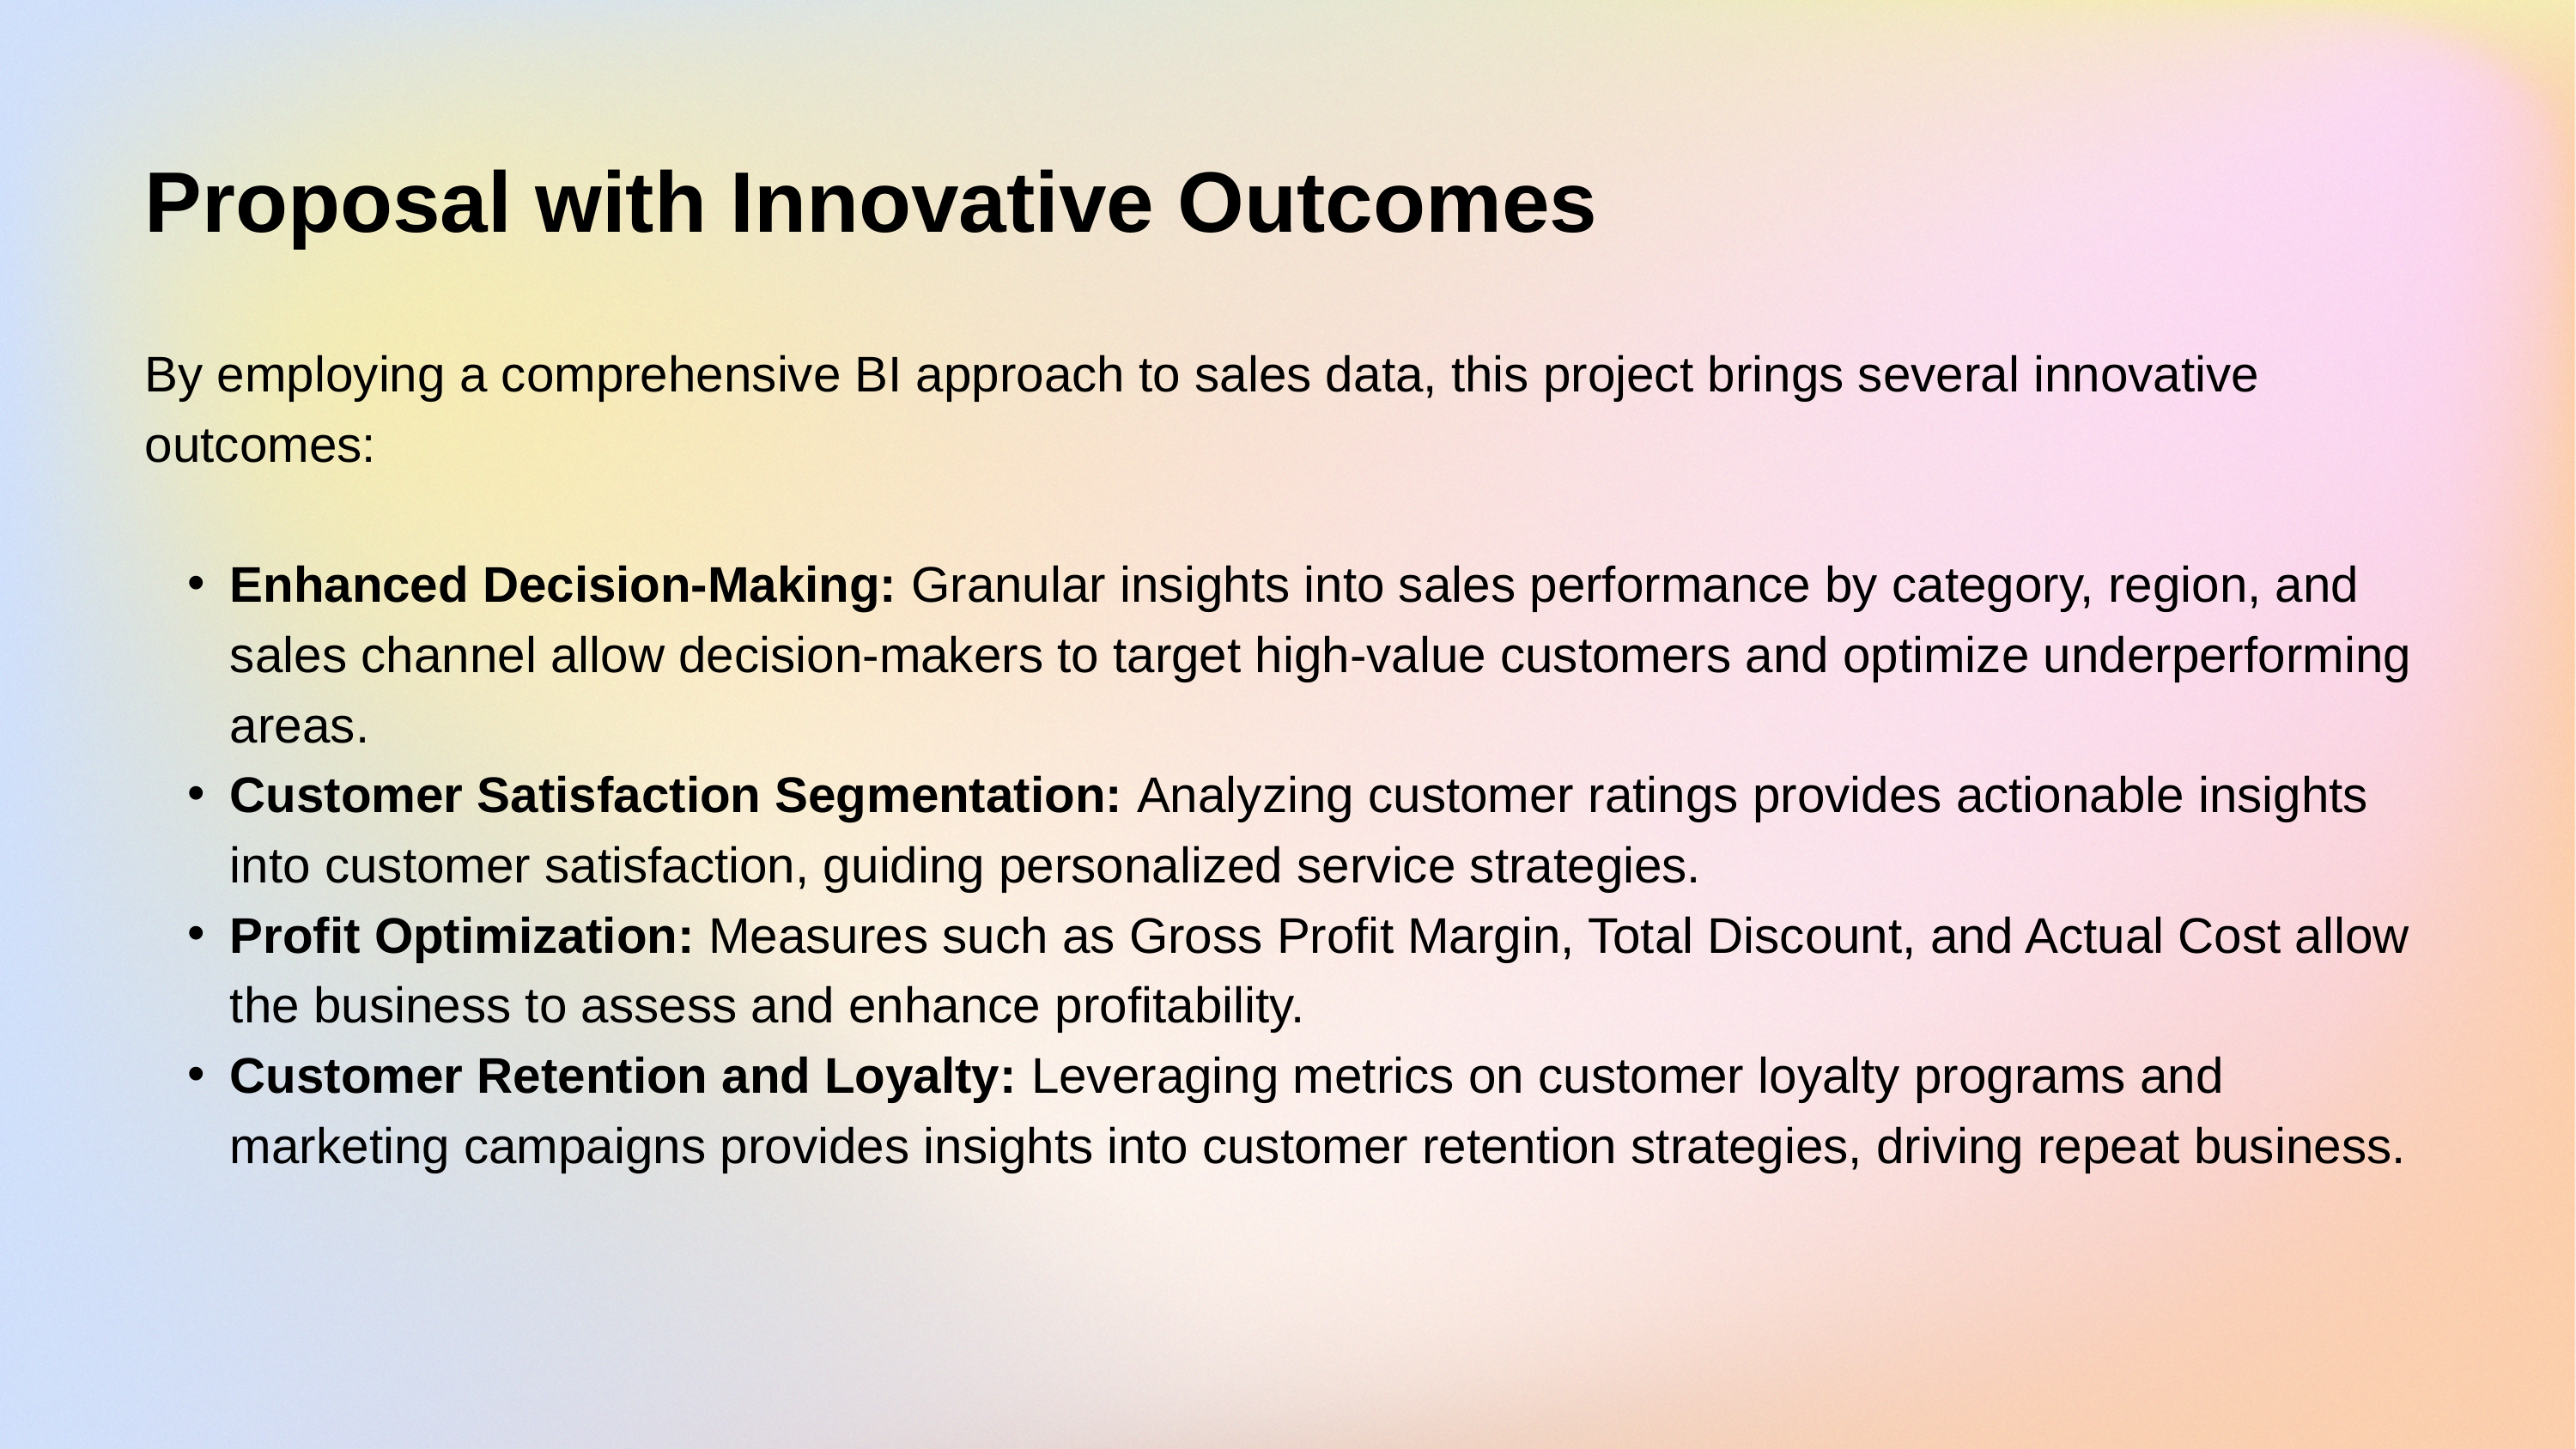

Proposal with Innovative Outcomes
By employing a comprehensive BI approach to sales data, this project brings several innovative outcomes:

Enhanced Decision-Making: Granular insights into sales performance by category, region, and sales channel allow decision-makers to target high-value customers and optimize underperforming areas.
Customer Satisfaction Segmentation: Analyzing customer ratings provides actionable insights into customer satisfaction, guiding personalized service strategies.
Profit Optimization: Measures such as Gross Profit Margin, Total Discount, and Actual Cost allow the business to assess and enhance profitability.
Customer Retention and Loyalty: Leveraging metrics on customer loyalty programs and marketing campaigns provides insights into customer retention strategies, driving repeat business.